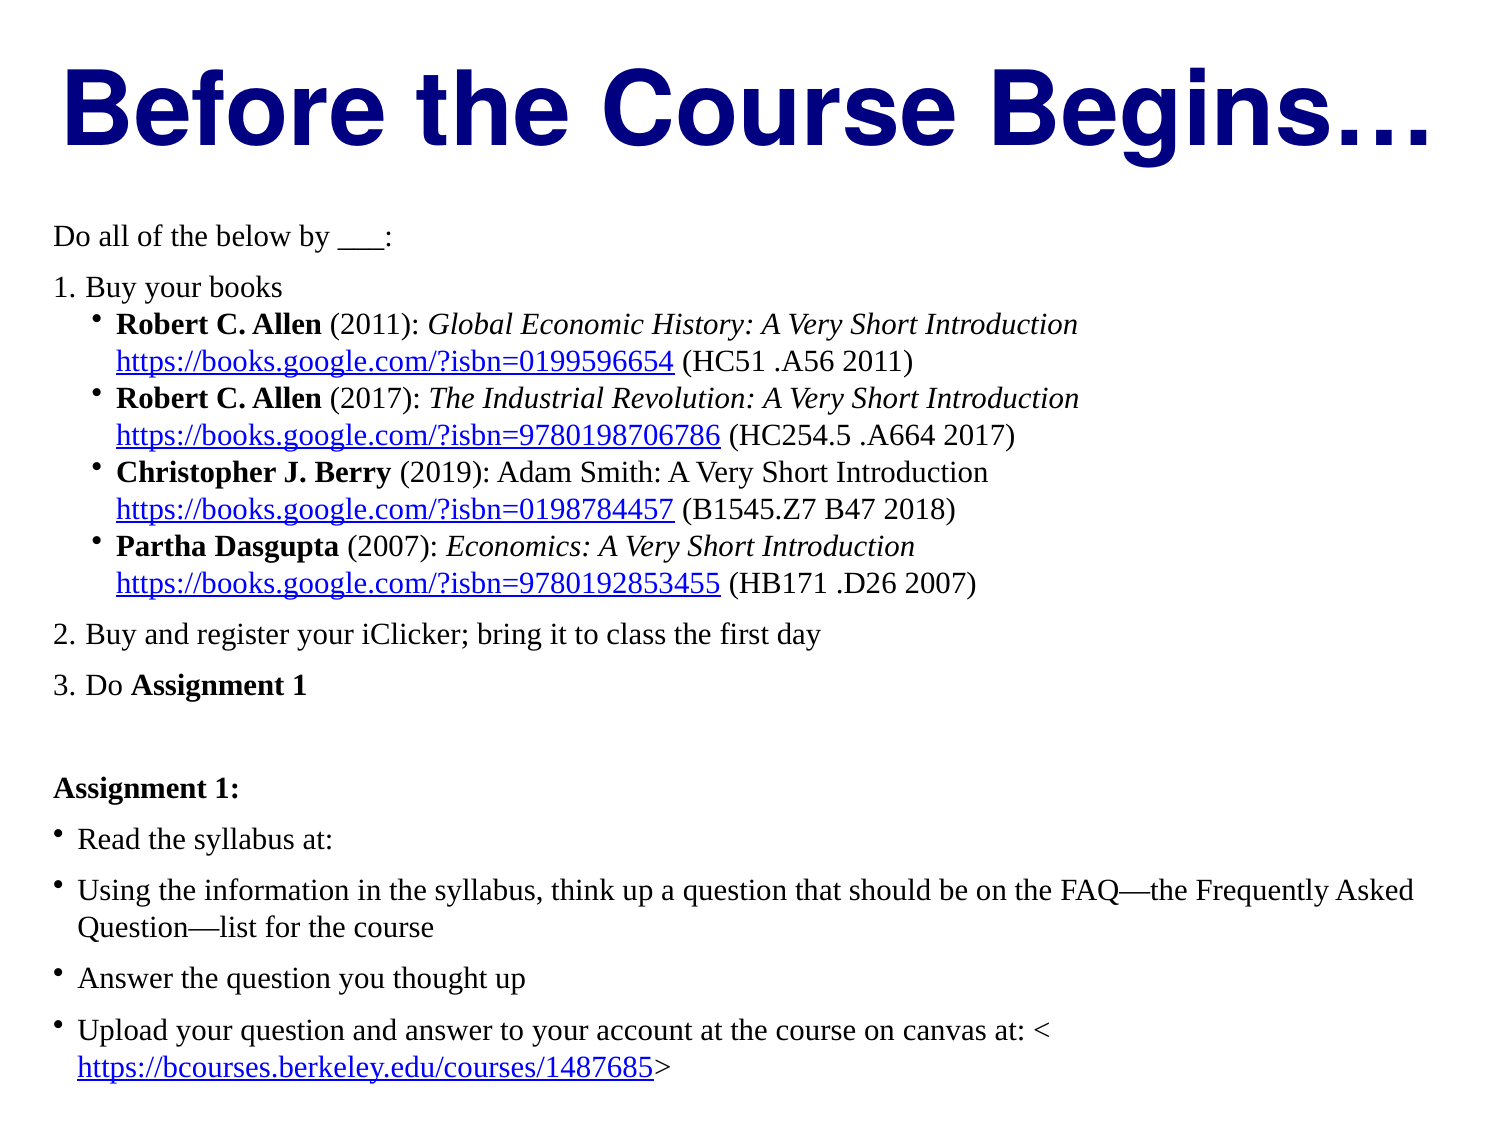

Before the Course Begins…
Do all of the below by ___:
Buy your books
Robert C. Allen (2011): Global Economic History: A Very Short Introduction https://books.google.com/?isbn=0199596654 (HC51 .A56 2011)
Robert C. Allen (2017): The Industrial Revolution: A Very Short Introduction https://books.google.com/?isbn=9780198706786 (HC254.5 .A664 2017)
Christopher J. Berry (2019): Adam Smith: A Very Short Introduction https://books.google.com/?isbn=0198784457 (B1545.Z7 B47 2018)
Partha Dasgupta (2007): Economics: A Very Short Introduction https://books.google.com/?isbn=9780192853455 (HB171 .D26 2007)
Buy and register your iClicker; bring it to class the first day
Do Assignment 1

Assignment 1:
Read the syllabus at:
Using the information in the syllabus, think up a question that should be on the FAQ—the Frequently Asked Question—list for the course
Answer the question you thought up
Upload your question and answer to your account at the course on canvas at: <https://bcourses.berkeley.edu/courses/1487685>
29